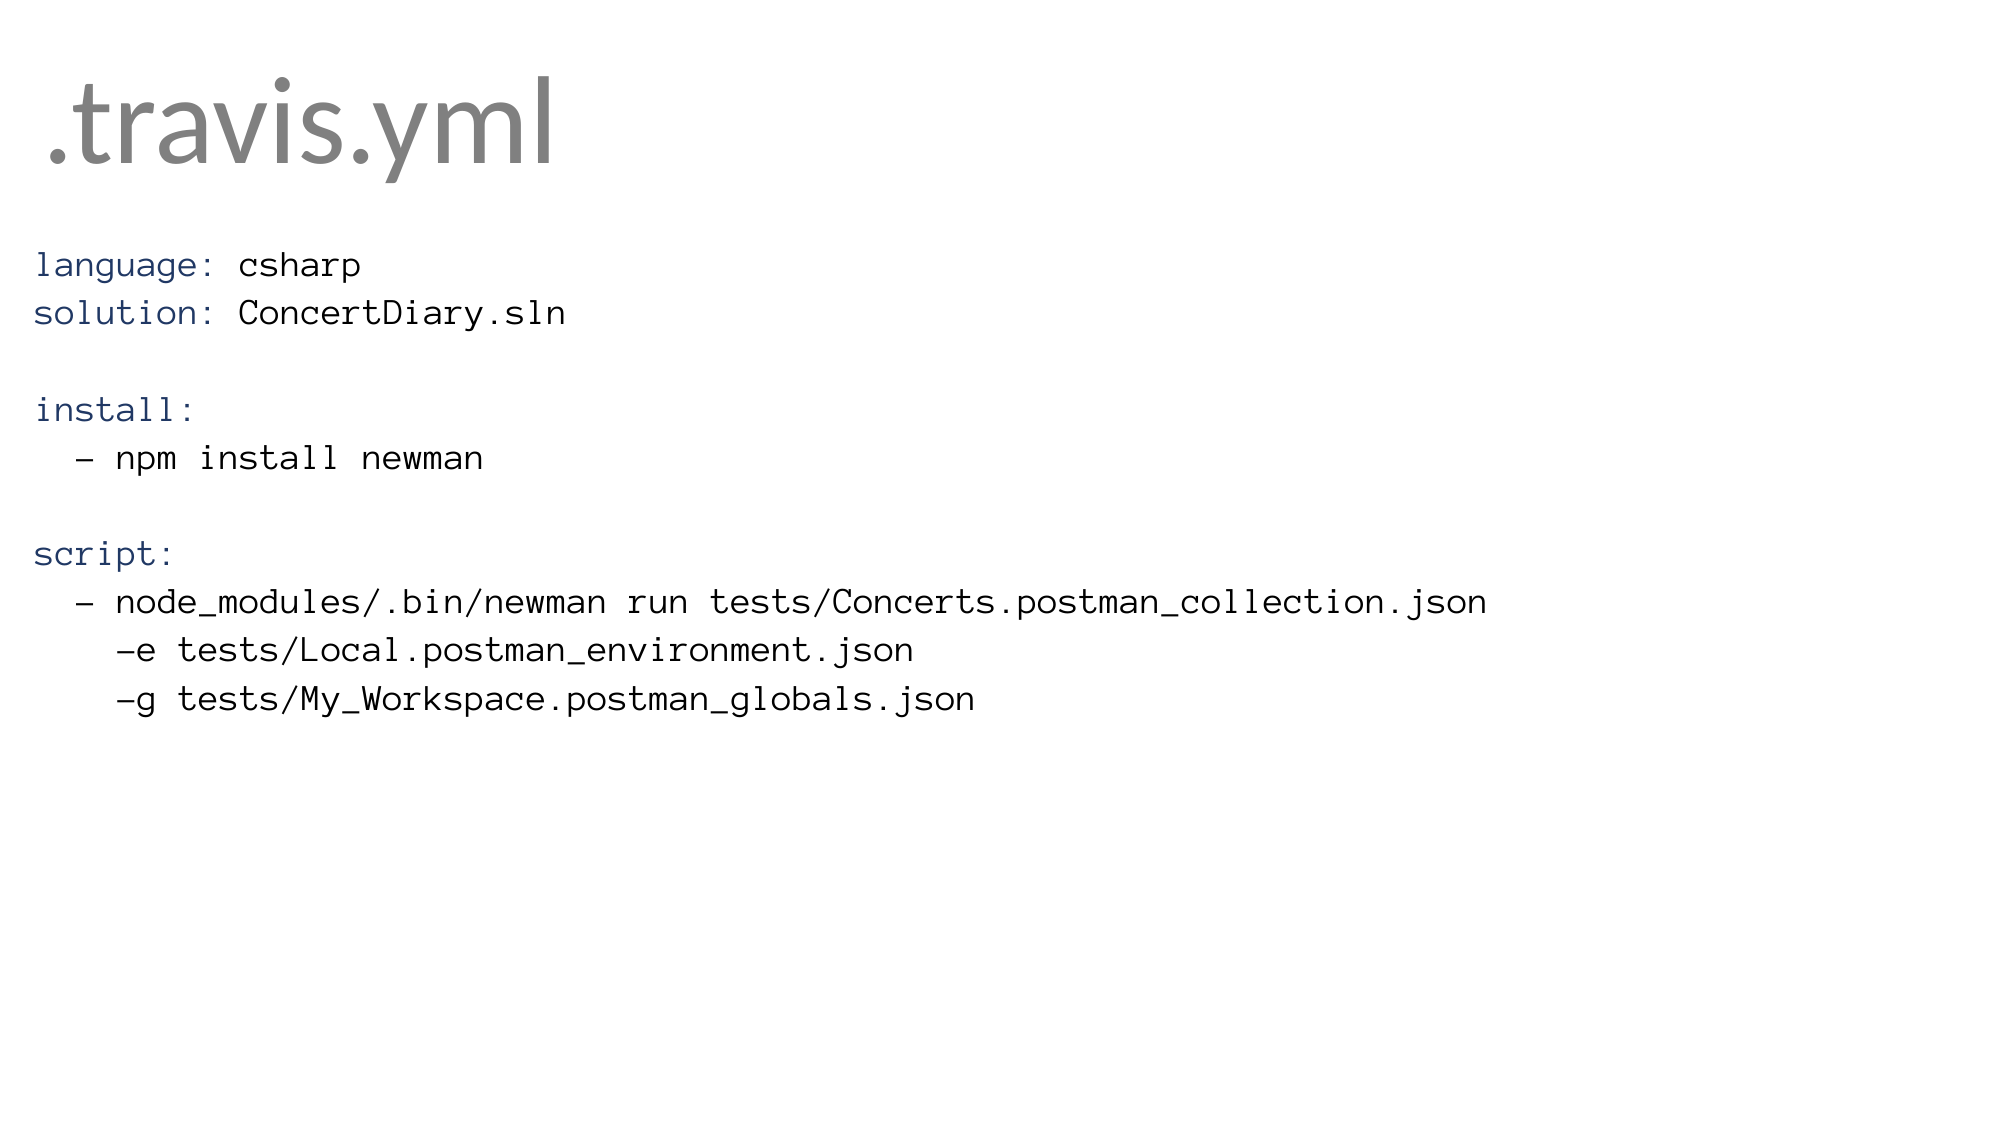

.travis.yml

 language: csharp
 solution: ConcertDiary.sln

 install:
   - npm install newman

 script:
   - node_modules/.bin/newman run tests/Concerts.postman_collection.json
     -e tests/Local.postman_environment.json
     -g tests/My_Workspace.postman_globals.json